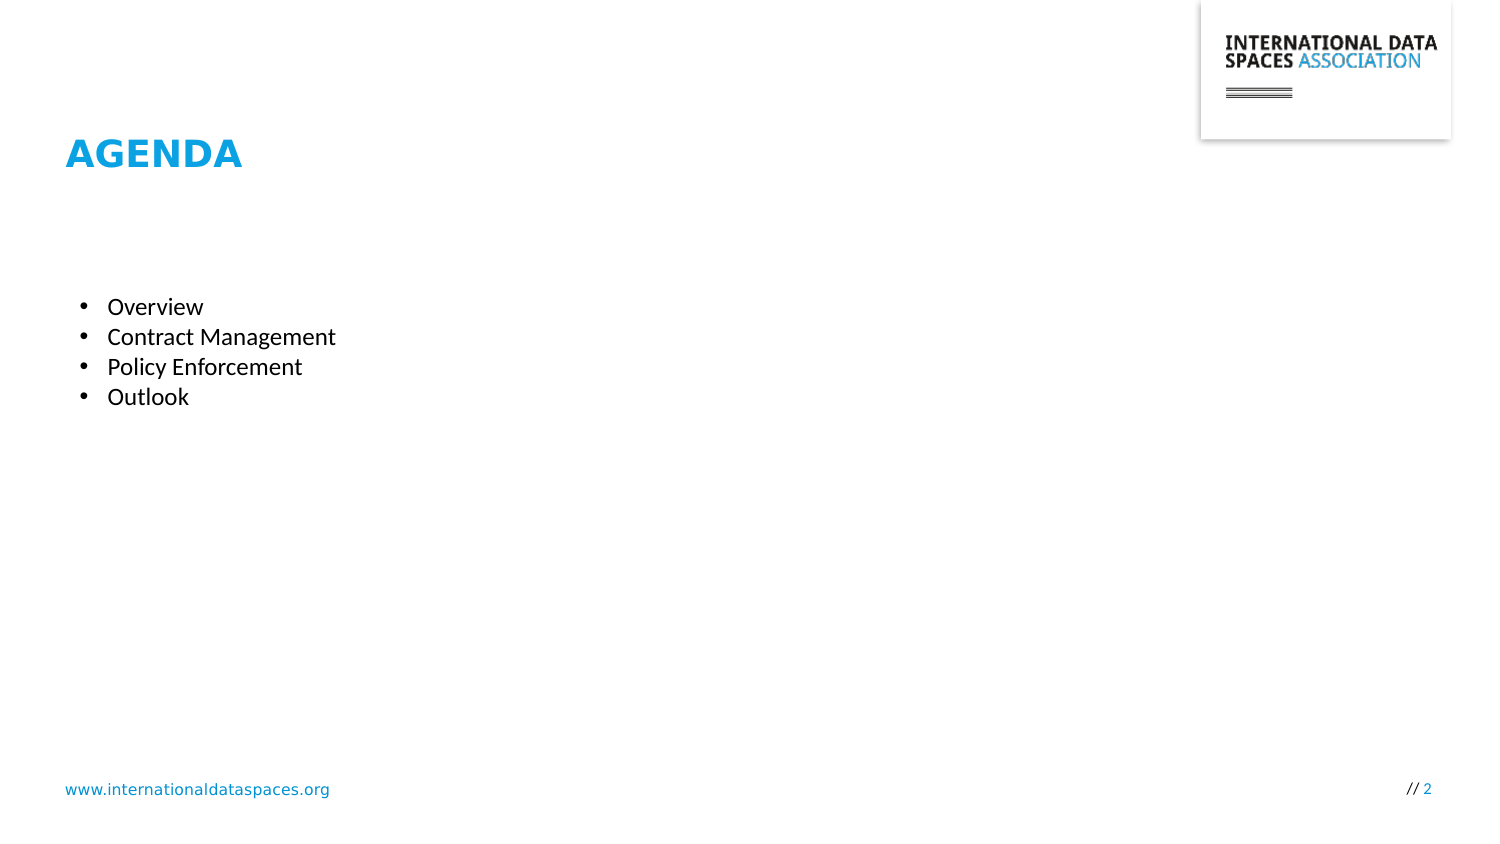

# Agenda

Overview
Contract Management
Policy Enforcement
Outlook